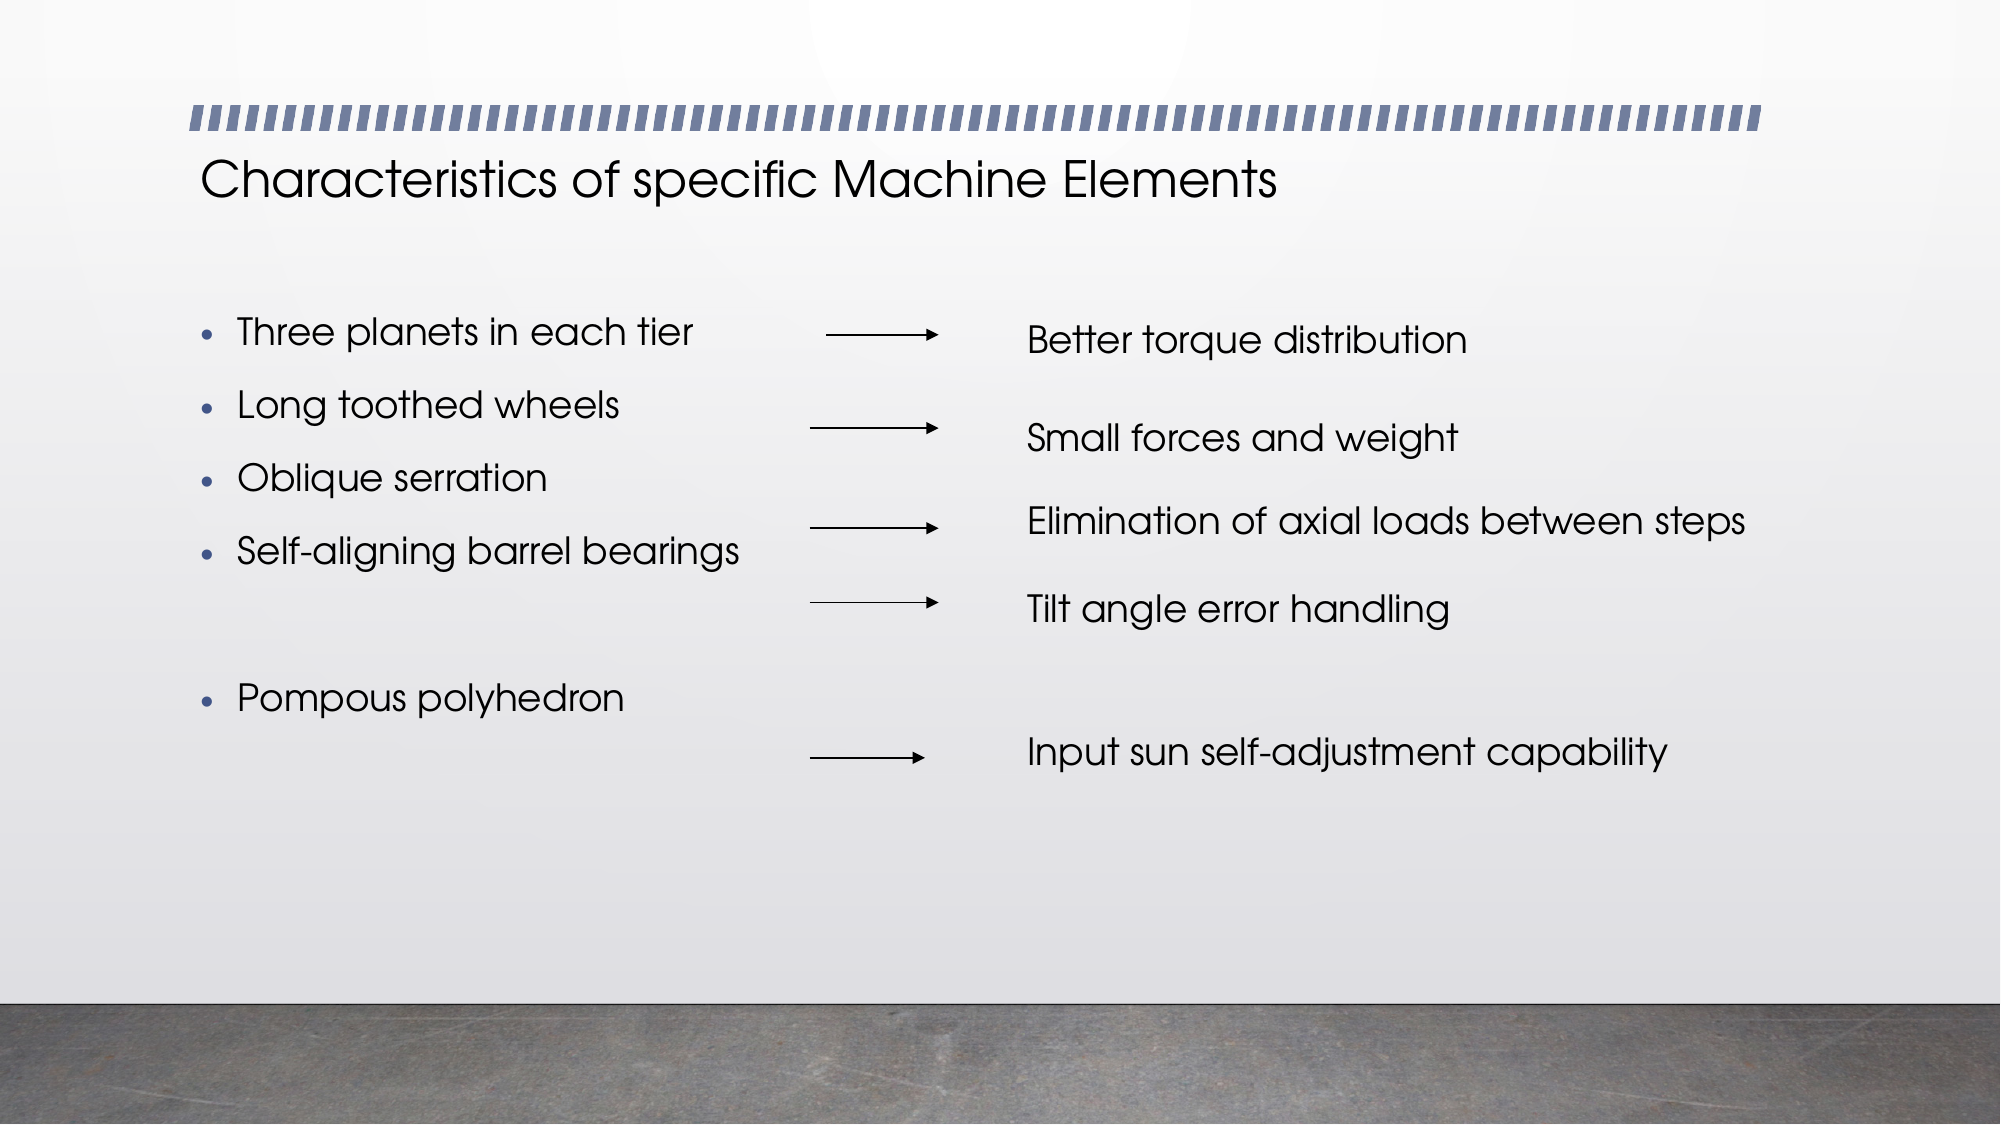

# Characteristics of specific Machine Elements
Three planets in each tier
Long toothed wheels
Oblique serration
Self-aligning barrel bearings

Pompous polyhedron

Better torque distribution

Small forces and weight

Elimination of axial loads between steps
Tilt angle error handling
Input sun self-adjustment capability